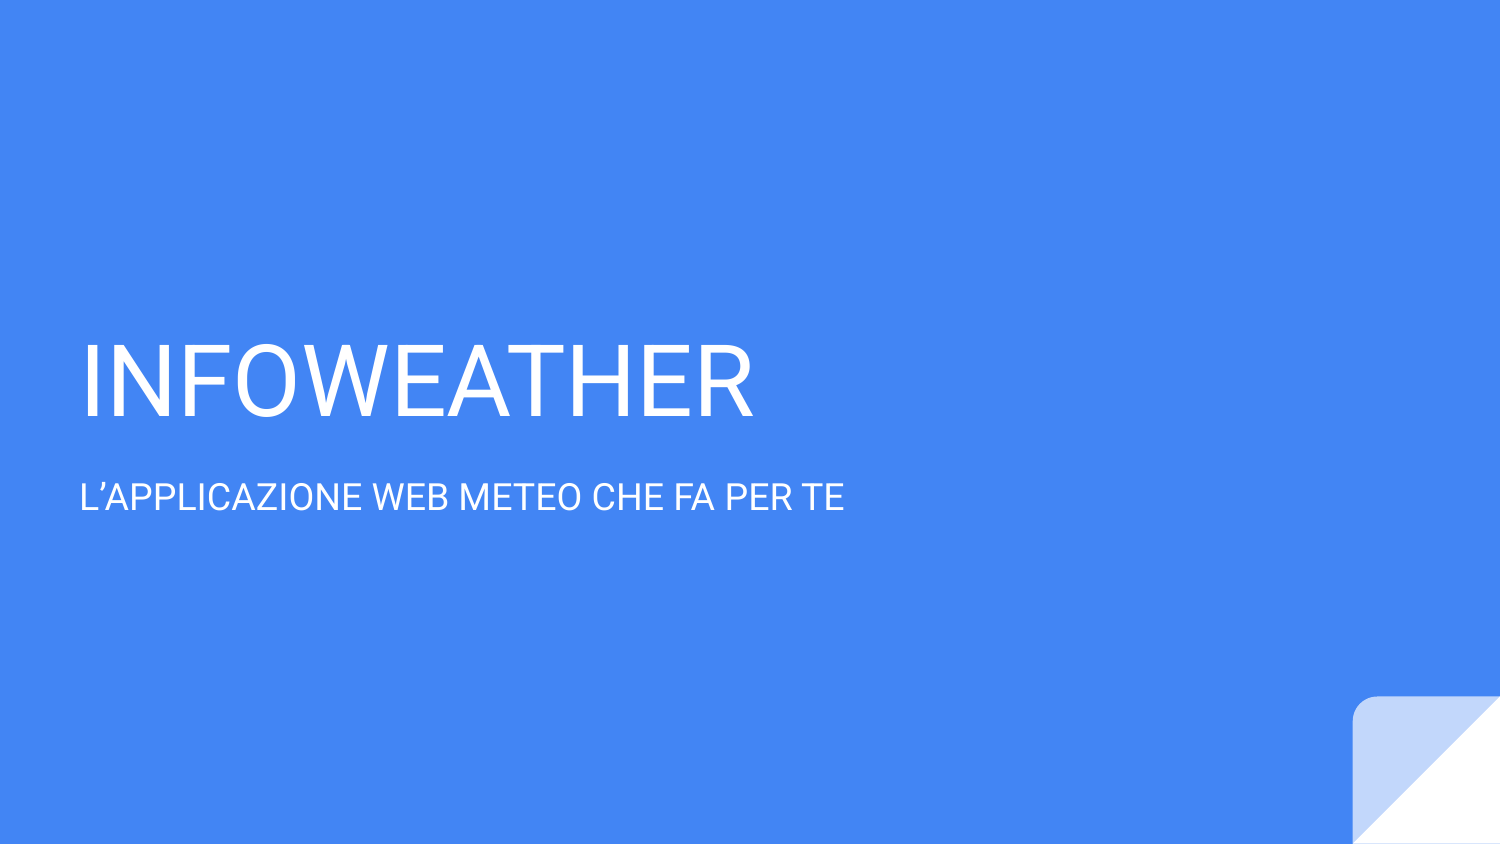

# INFOWEATHER
L’APPLICAZIONE WEB METEO CHE FA PER TE